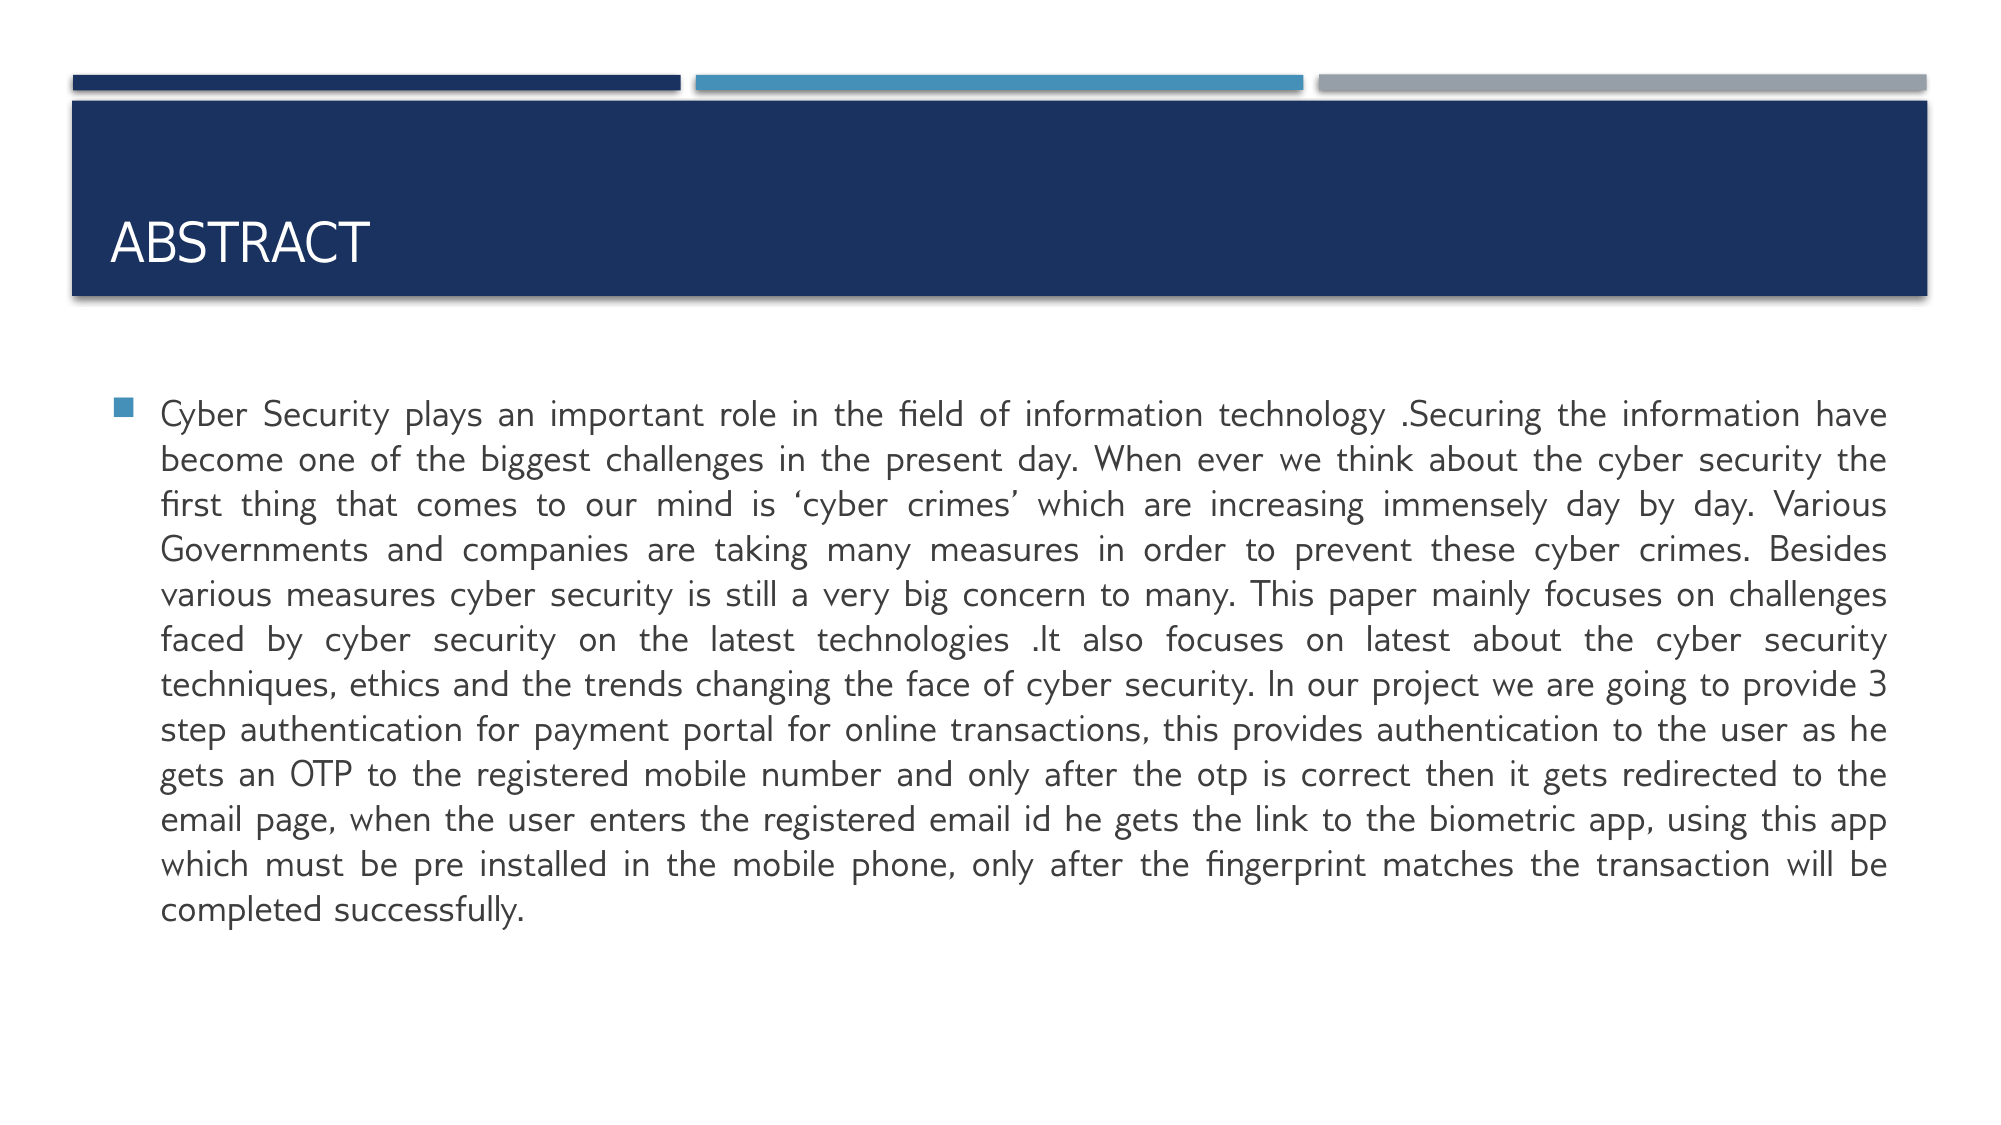

# Abstract
Cyber Security plays an important role in the field of information technology .Securing the information have become one of the biggest challenges in the present day. When ever we think about the cyber security the first thing that comes to our mind is ‘cyber crimes’ which are increasing immensely day by day. Various Governments and companies are taking many measures in order to prevent these cyber crimes. Besides various measures cyber security is still a very big concern to many. This paper mainly focuses on challenges faced by cyber security on the latest technologies .It also focuses on latest about the cyber security techniques, ethics and the trends changing the face of cyber security. In our project we are going to provide 3 step authentication for payment portal for online transactions, this provides authentication to the user as he gets an OTP to the registered mobile number and only after the otp is correct then it gets redirected to the email page, when the user enters the registered email id he gets the link to the biometric app, using this app which must be pre installed in the mobile phone, only after the fingerprint matches the transaction will be completed successfully.